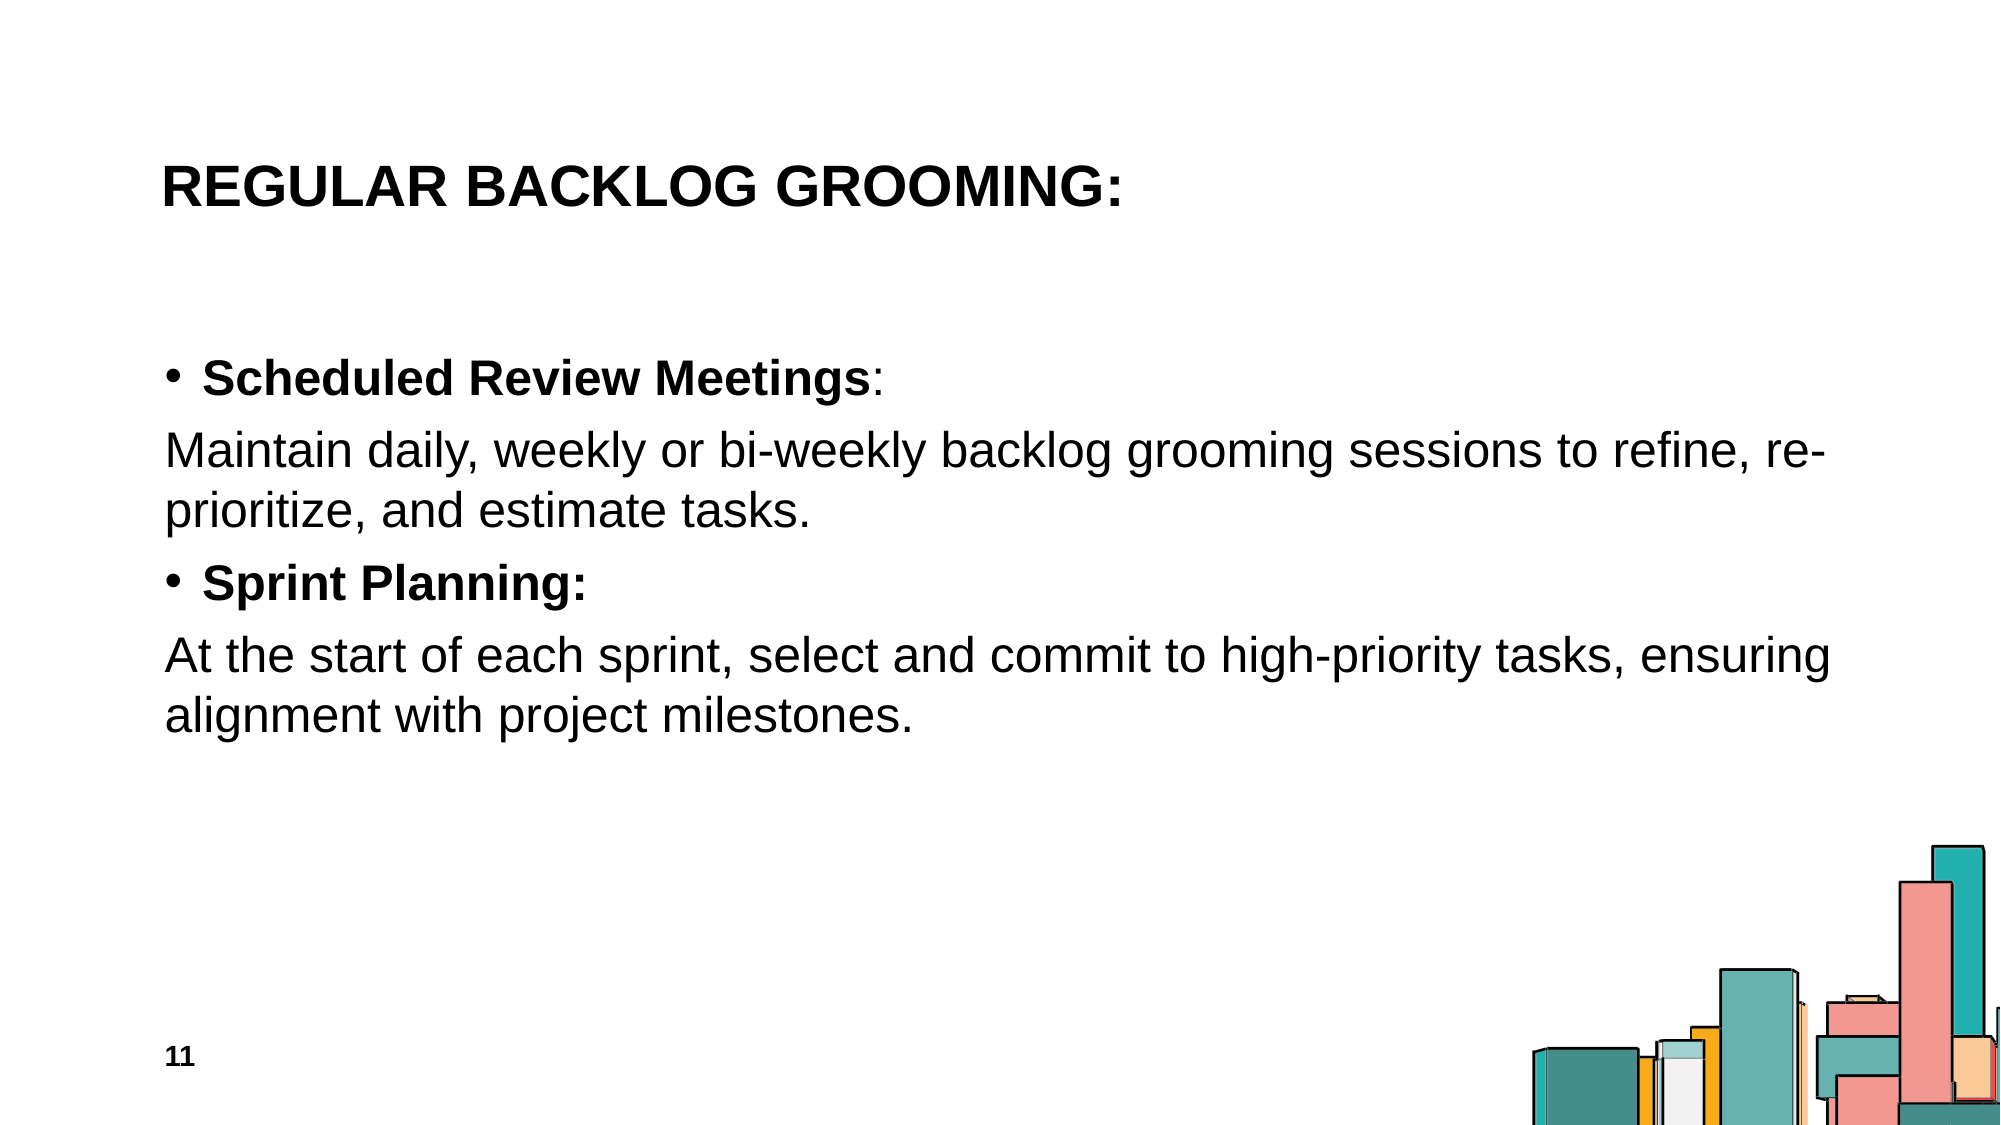

# Regular Backlog Grooming:
Scheduled Review Meetings:
Maintain daily, weekly or bi-weekly backlog grooming sessions to refine, re-prioritize, and estimate tasks.
Sprint Planning:
At the start of each sprint, select and commit to high-priority tasks, ensuring alignment with project milestones.

11